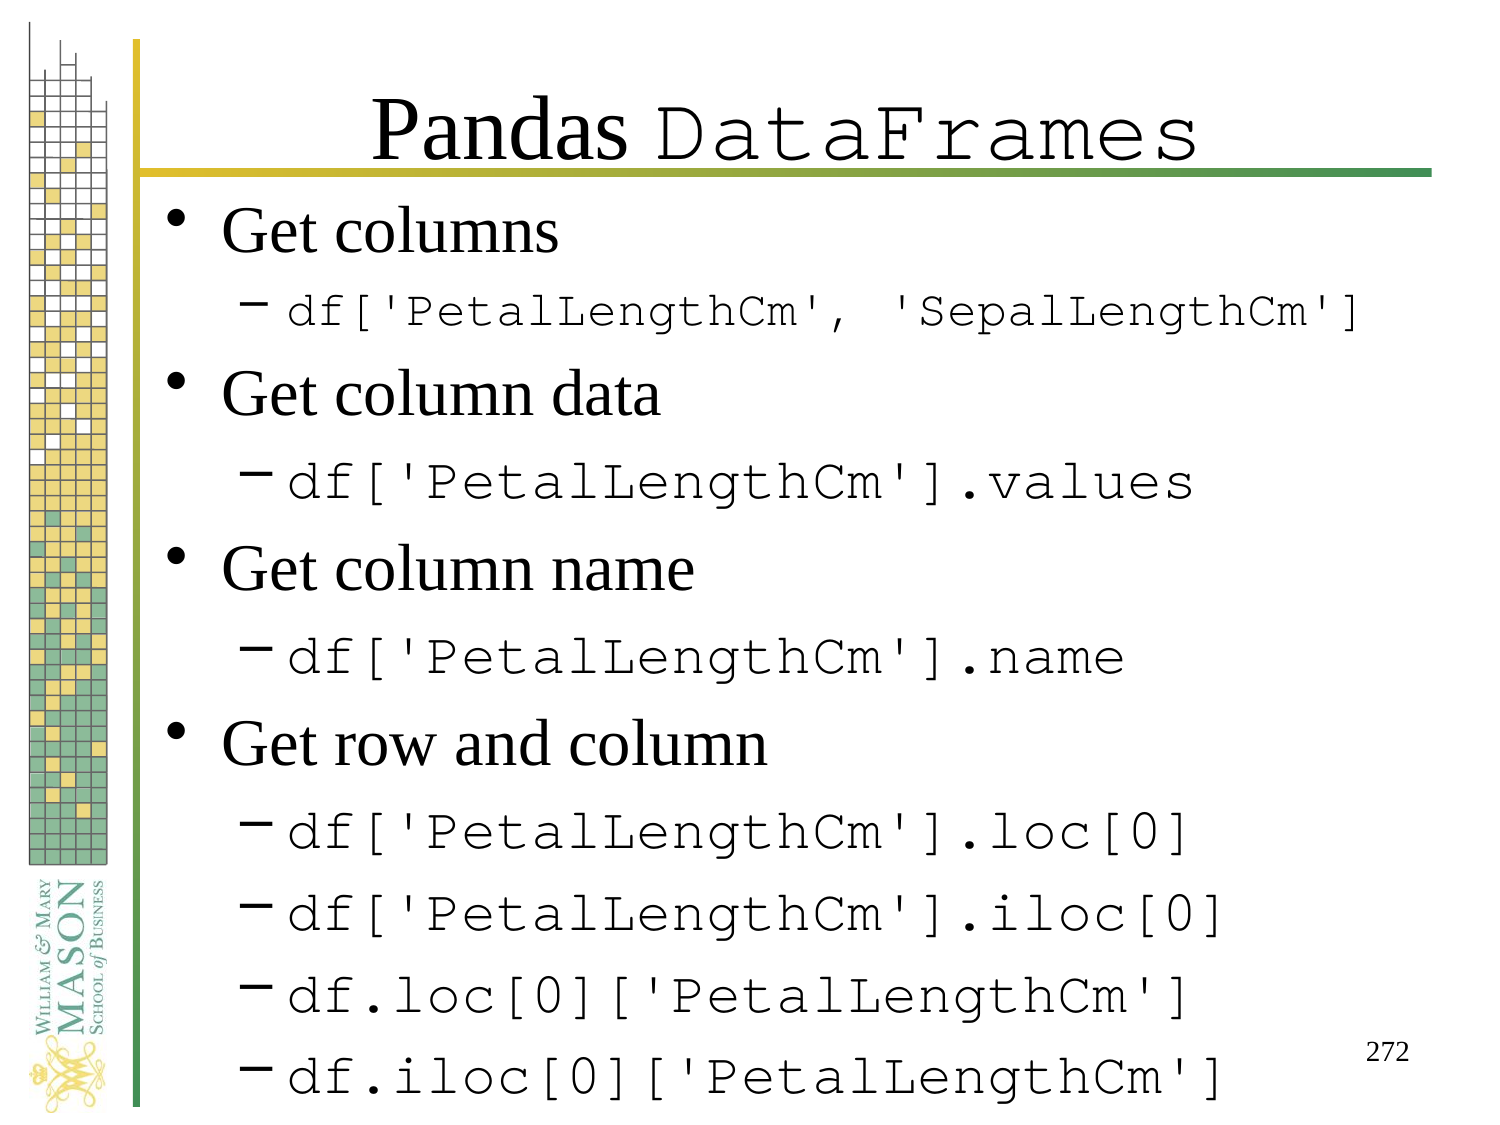

# Pandas DataFrames
Get columns
df['PetalLengthCm', 'SepalLengthCm']
Get column data
df['PetalLengthCm'].values
Get column name
df['PetalLengthCm'].name
Get row and column
df['PetalLengthCm'].loc[0]
df['PetalLengthCm'].iloc[0]
df.loc[0]['PetalLengthCm']
df.iloc[0]['PetalLengthCm']
272